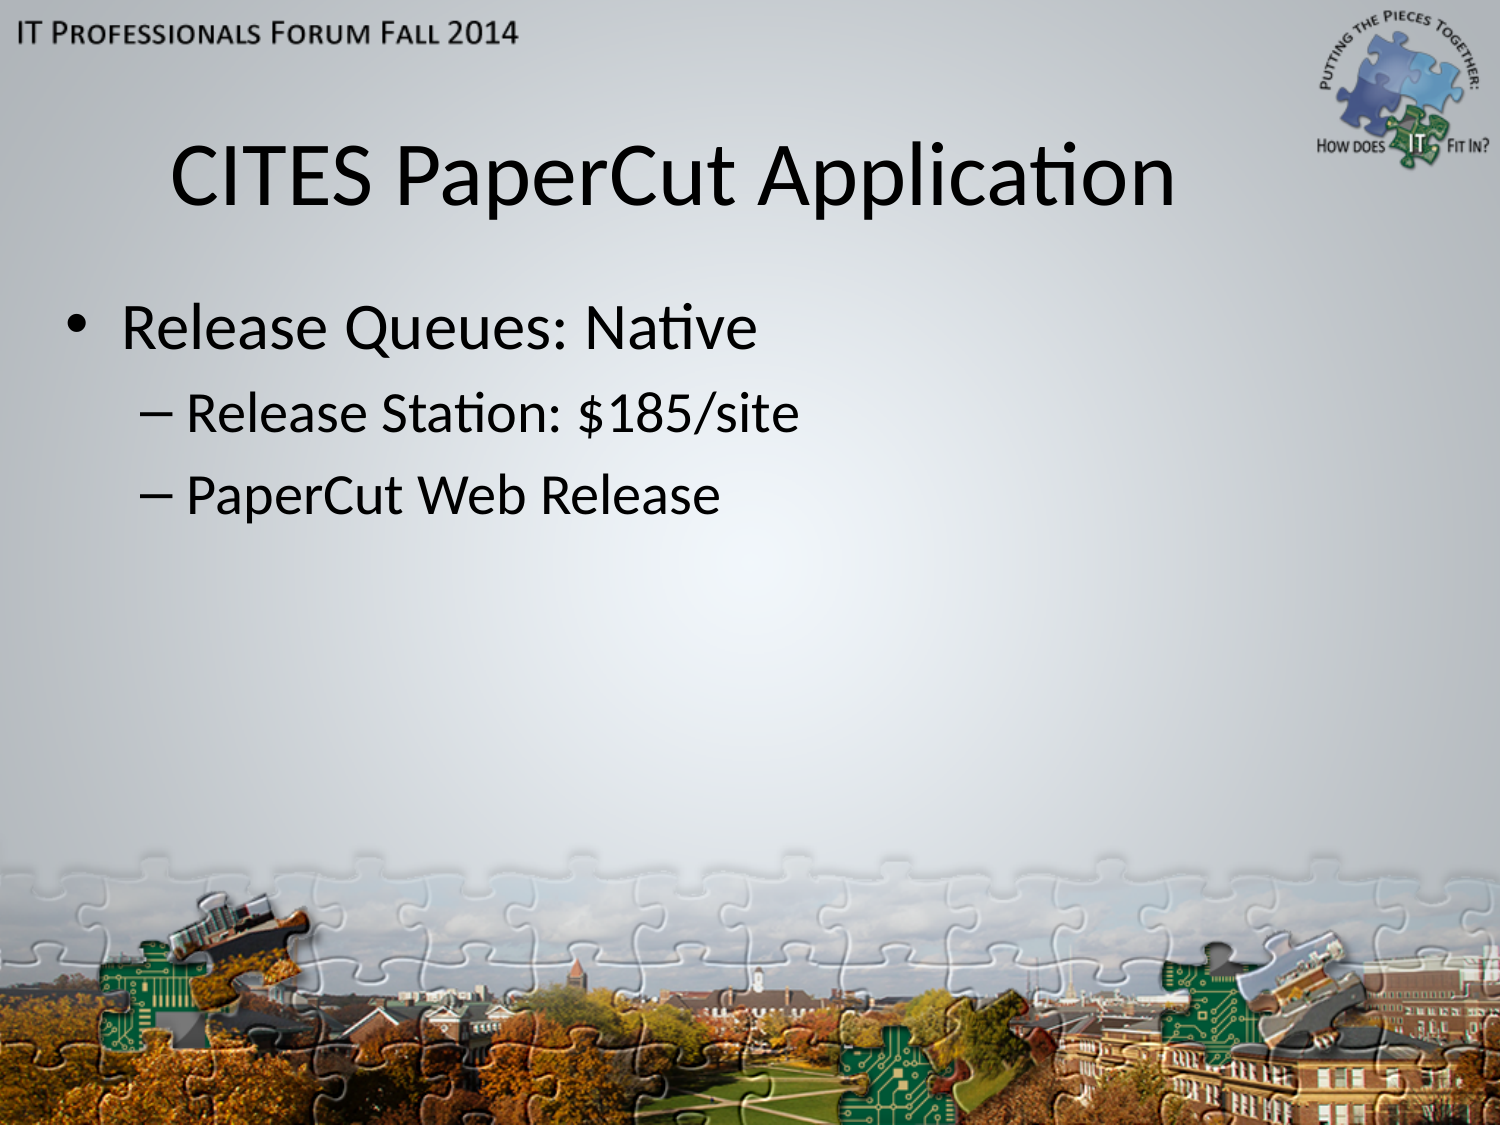

# CITES PaperCut Application
Release Queues: Native
Release Station: $185/site
PaperCut Web Release